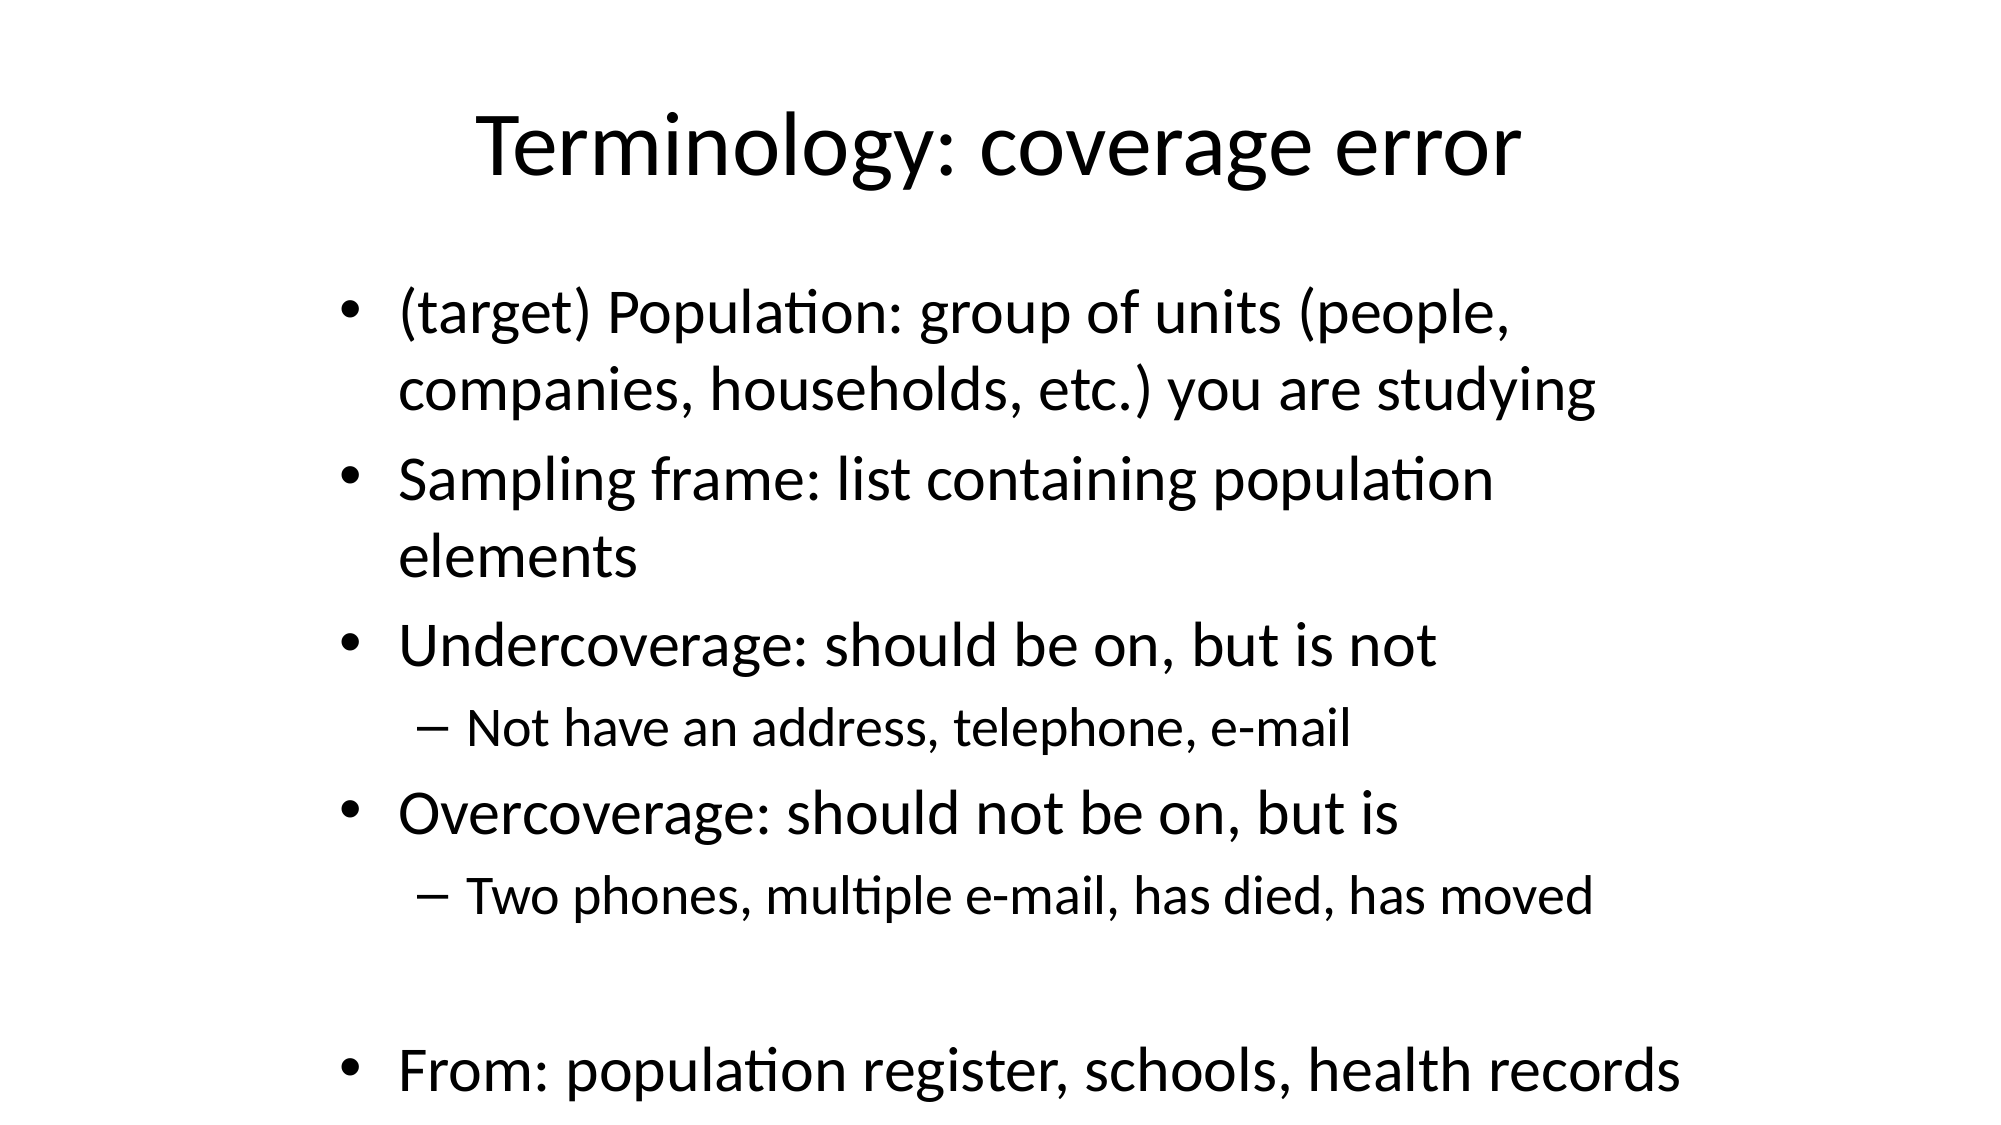

# Terminology: coverage error
(target) Population: group of units (people, companies, households, etc.) you are studying
Sampling frame: list containing population elements
Undercoverage: should be on, but is not
Not have an address, telephone, e-mail
Overcoverage: should not be on, but is
Two phones, multiple e-mail, has died, has moved

From: population register, schools, health records